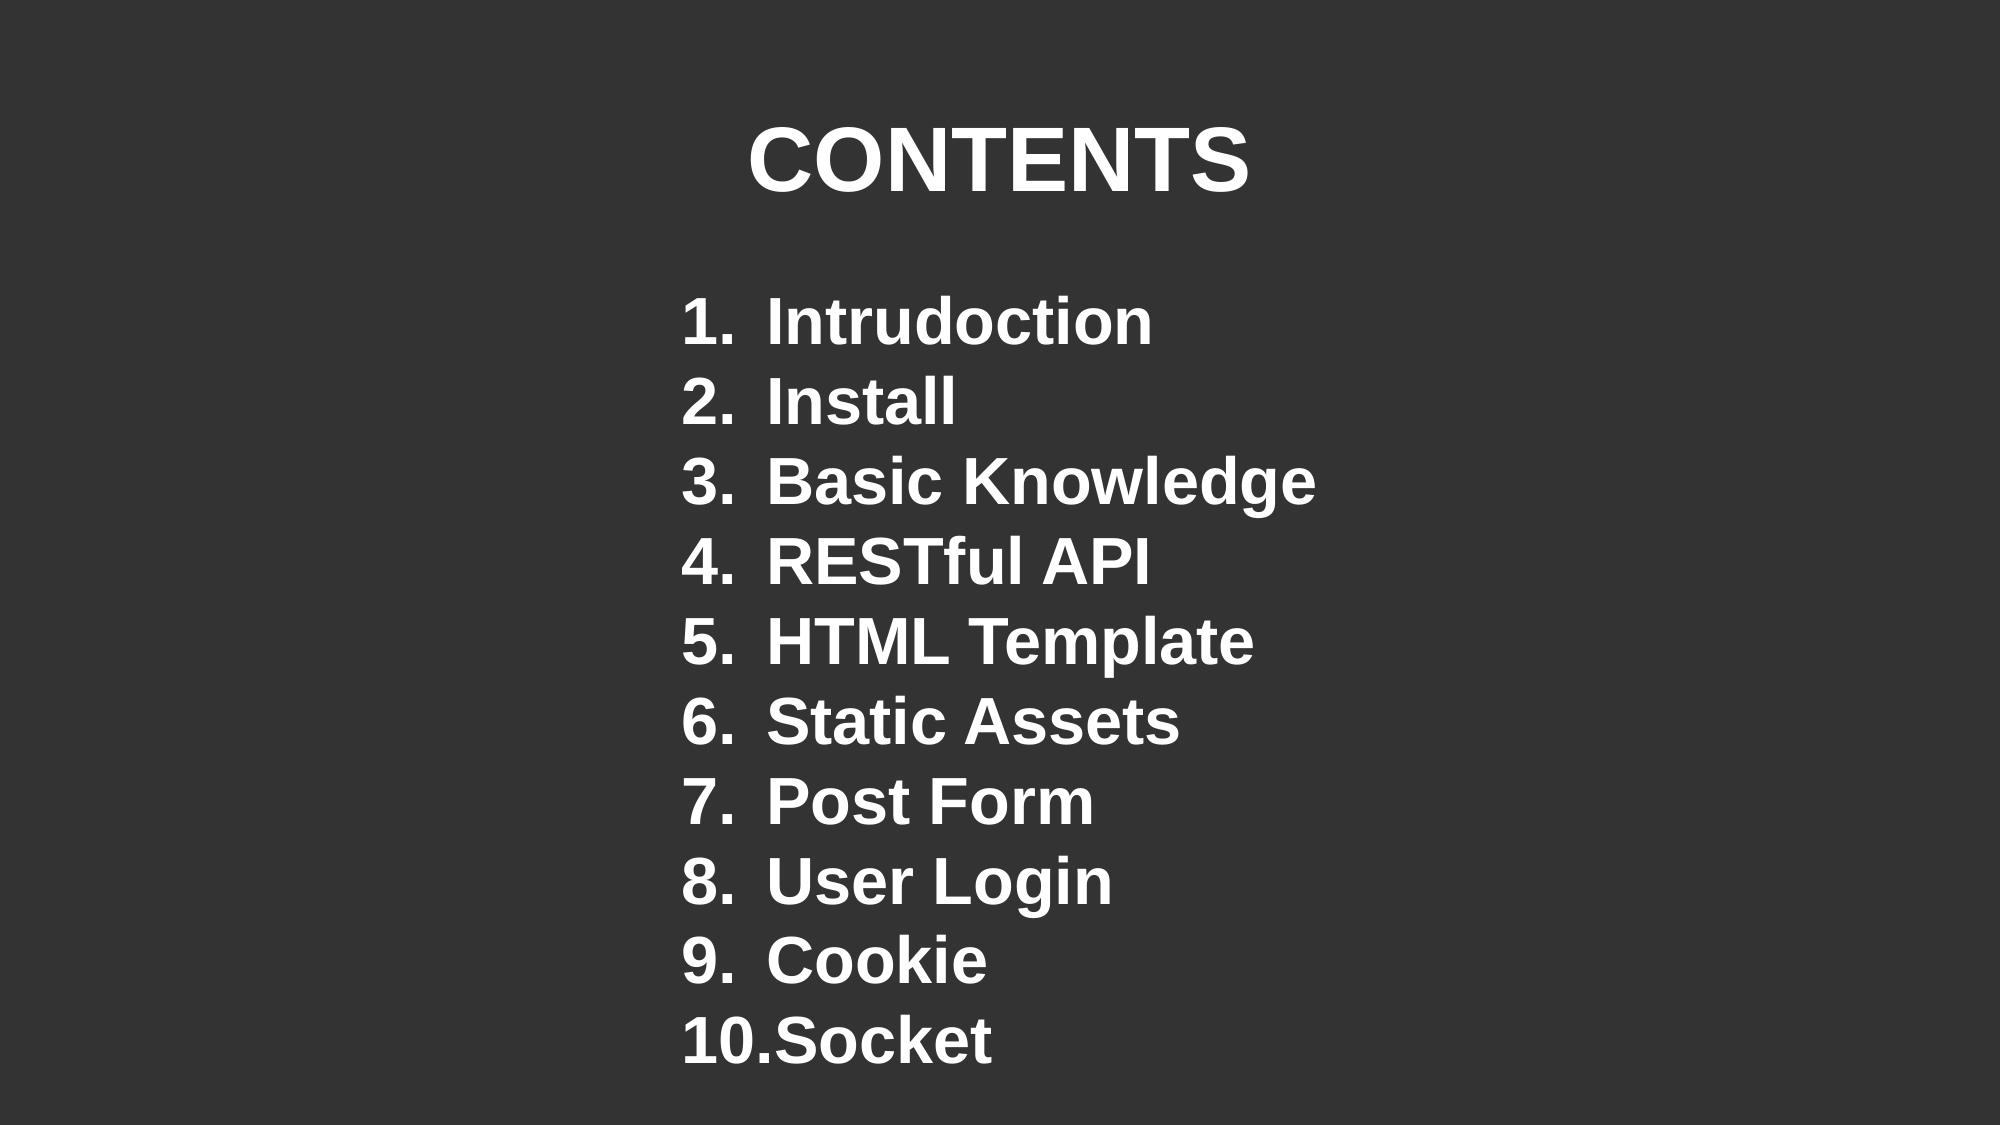

# CONTENTS
Intrudoction
Install
Basic Knowledge
RESTful API
HTML Template
Static Assets
Post Form
User Login
Cookie
Socket